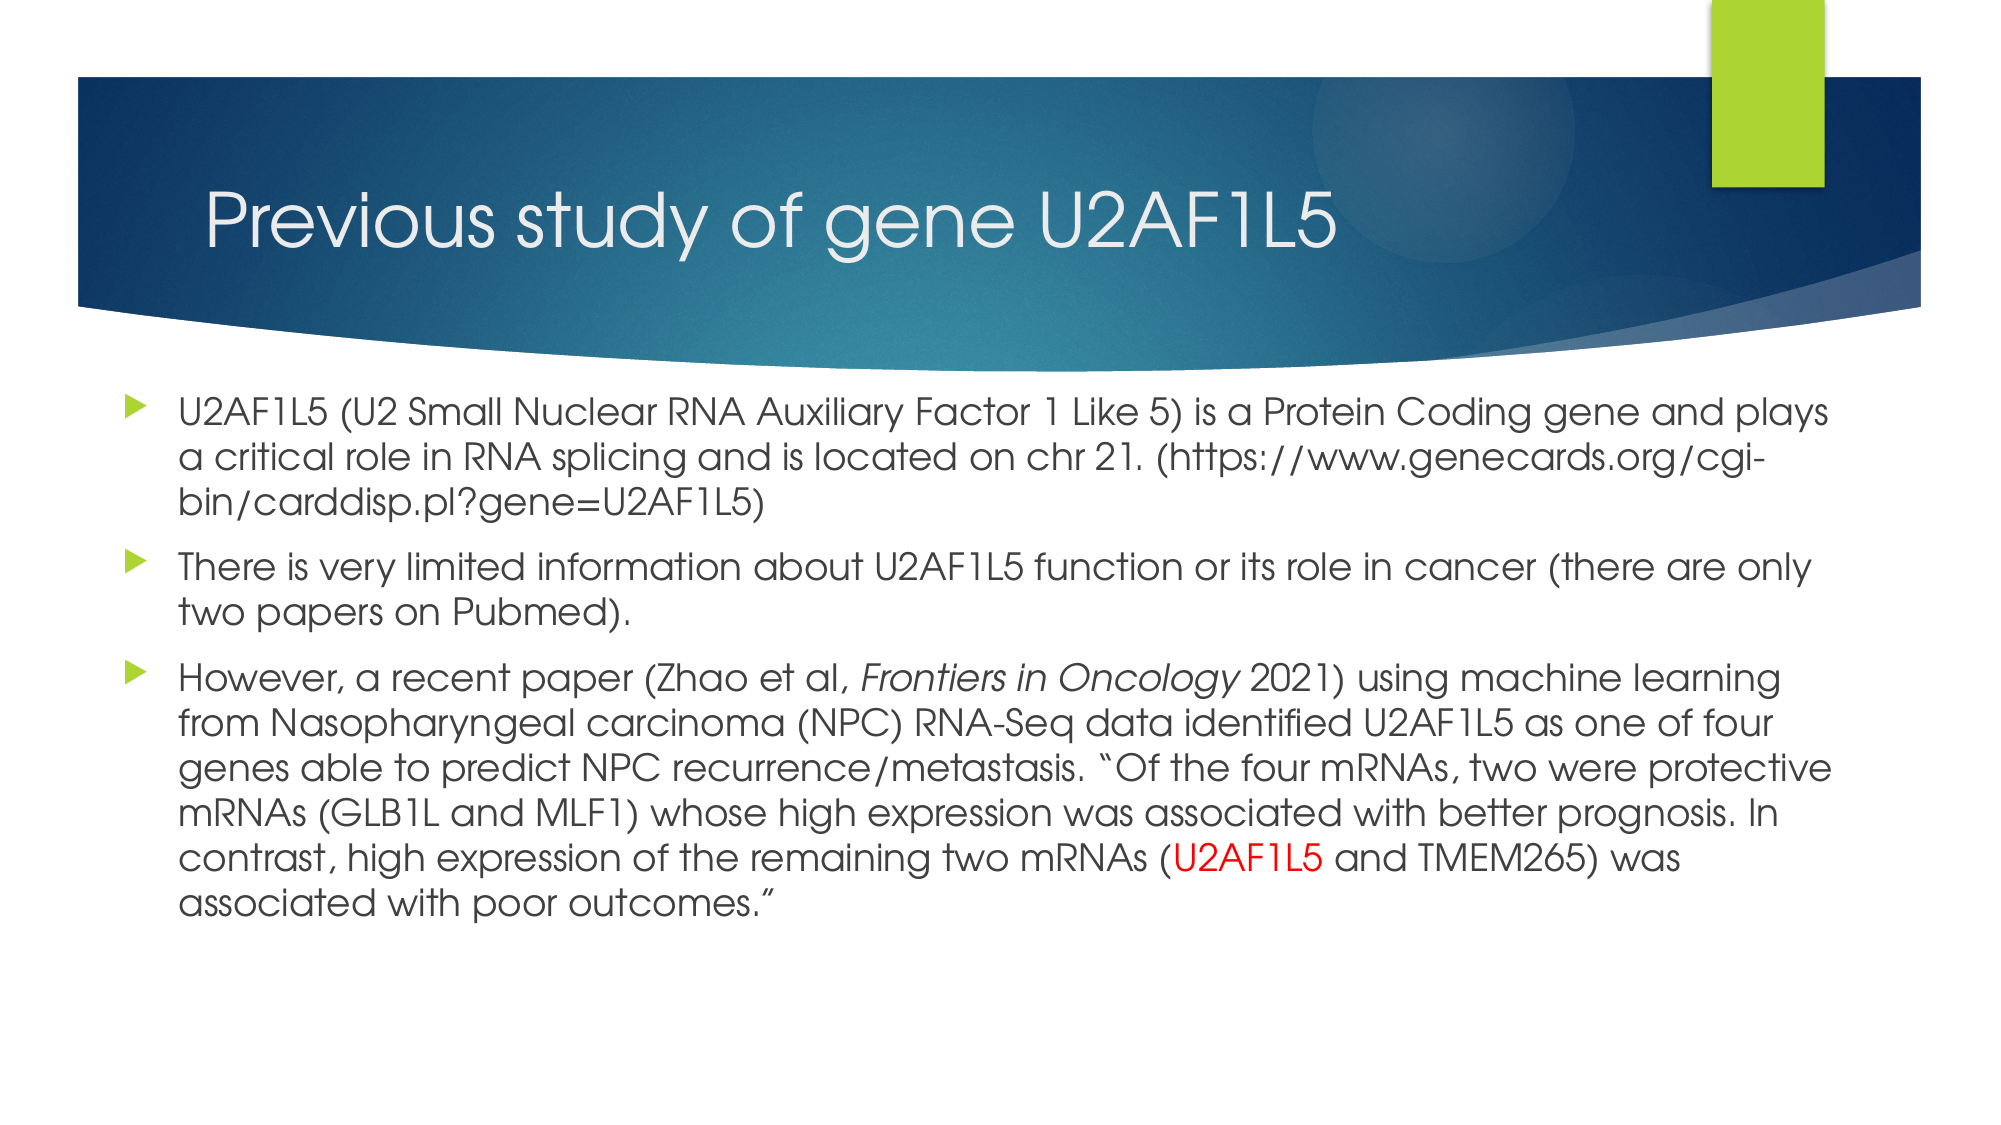

# Previous study of gene U2AF1L5
U2AF1L5 (U2 Small Nuclear RNA Auxiliary Factor 1 Like 5) is a Protein Coding gene and plays a critical role in RNA splicing and is located on chr 21. (https://www.genecards.org/cgi-bin/carddisp.pl?gene=U2AF1L5)
There is very limited information about U2AF1L5 function or its role in cancer (there are only two papers on Pubmed).
However, a recent paper (Zhao et al, Frontiers in Oncology 2021) using machine learning from Nasopharyngeal carcinoma (NPC) RNA-Seq data identified U2AF1L5 as one of four genes able to predict NPC recurrence/metastasis. “Of the four mRNAs, two were protective mRNAs (GLB1L and MLF1) whose high expression was associated with better prognosis. In contrast, high expression of the remaining two mRNAs (U2AF1L5 and TMEM265) was associated with poor outcomes.”